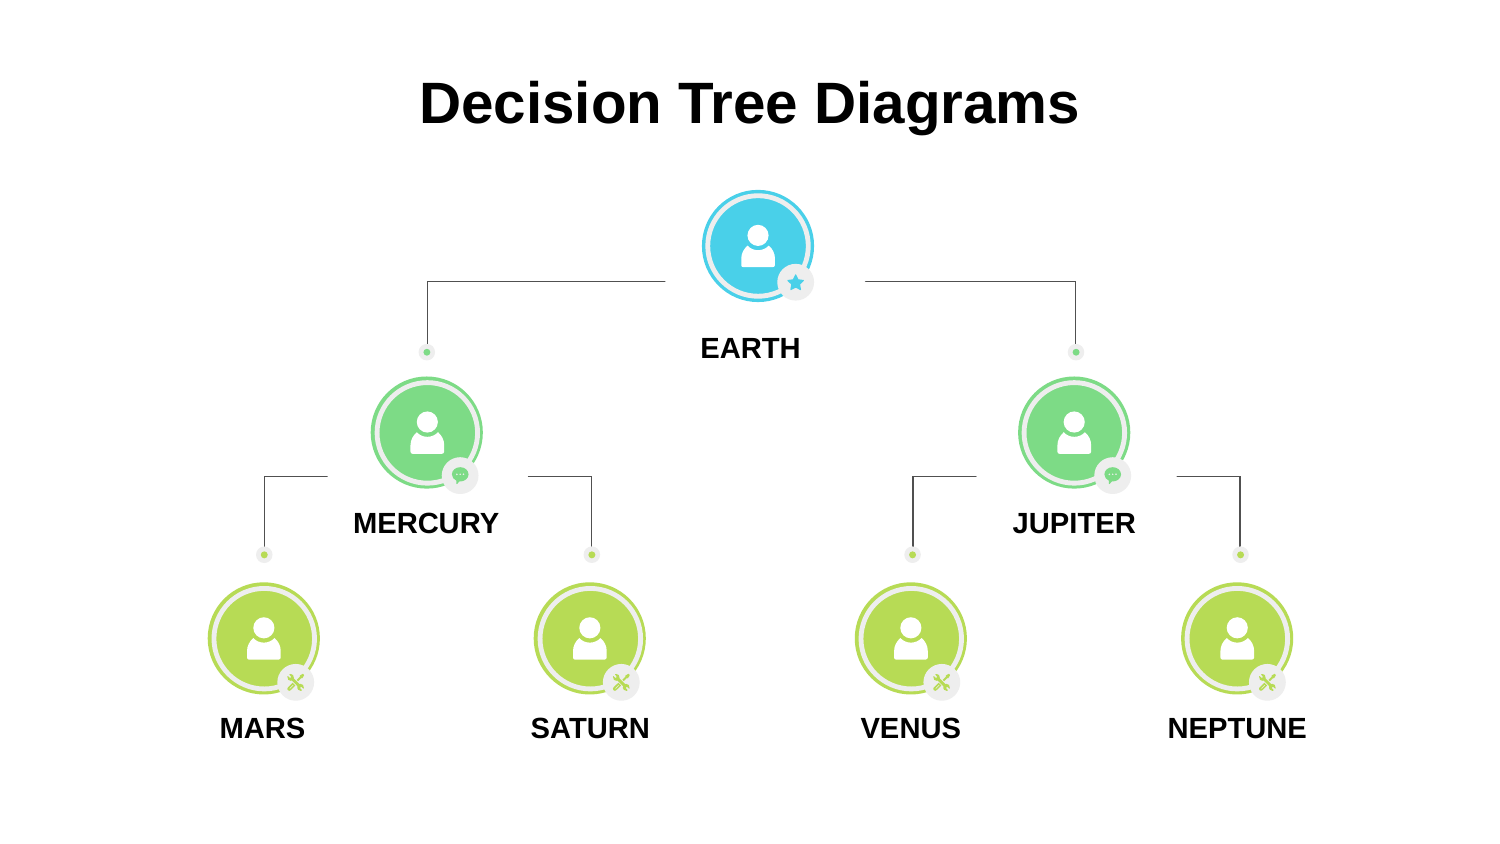

# Decision Tree Diagrams

EARTH

MERCURY

JUPITER

MARS

VENUS

NEPTUNE
SATURN